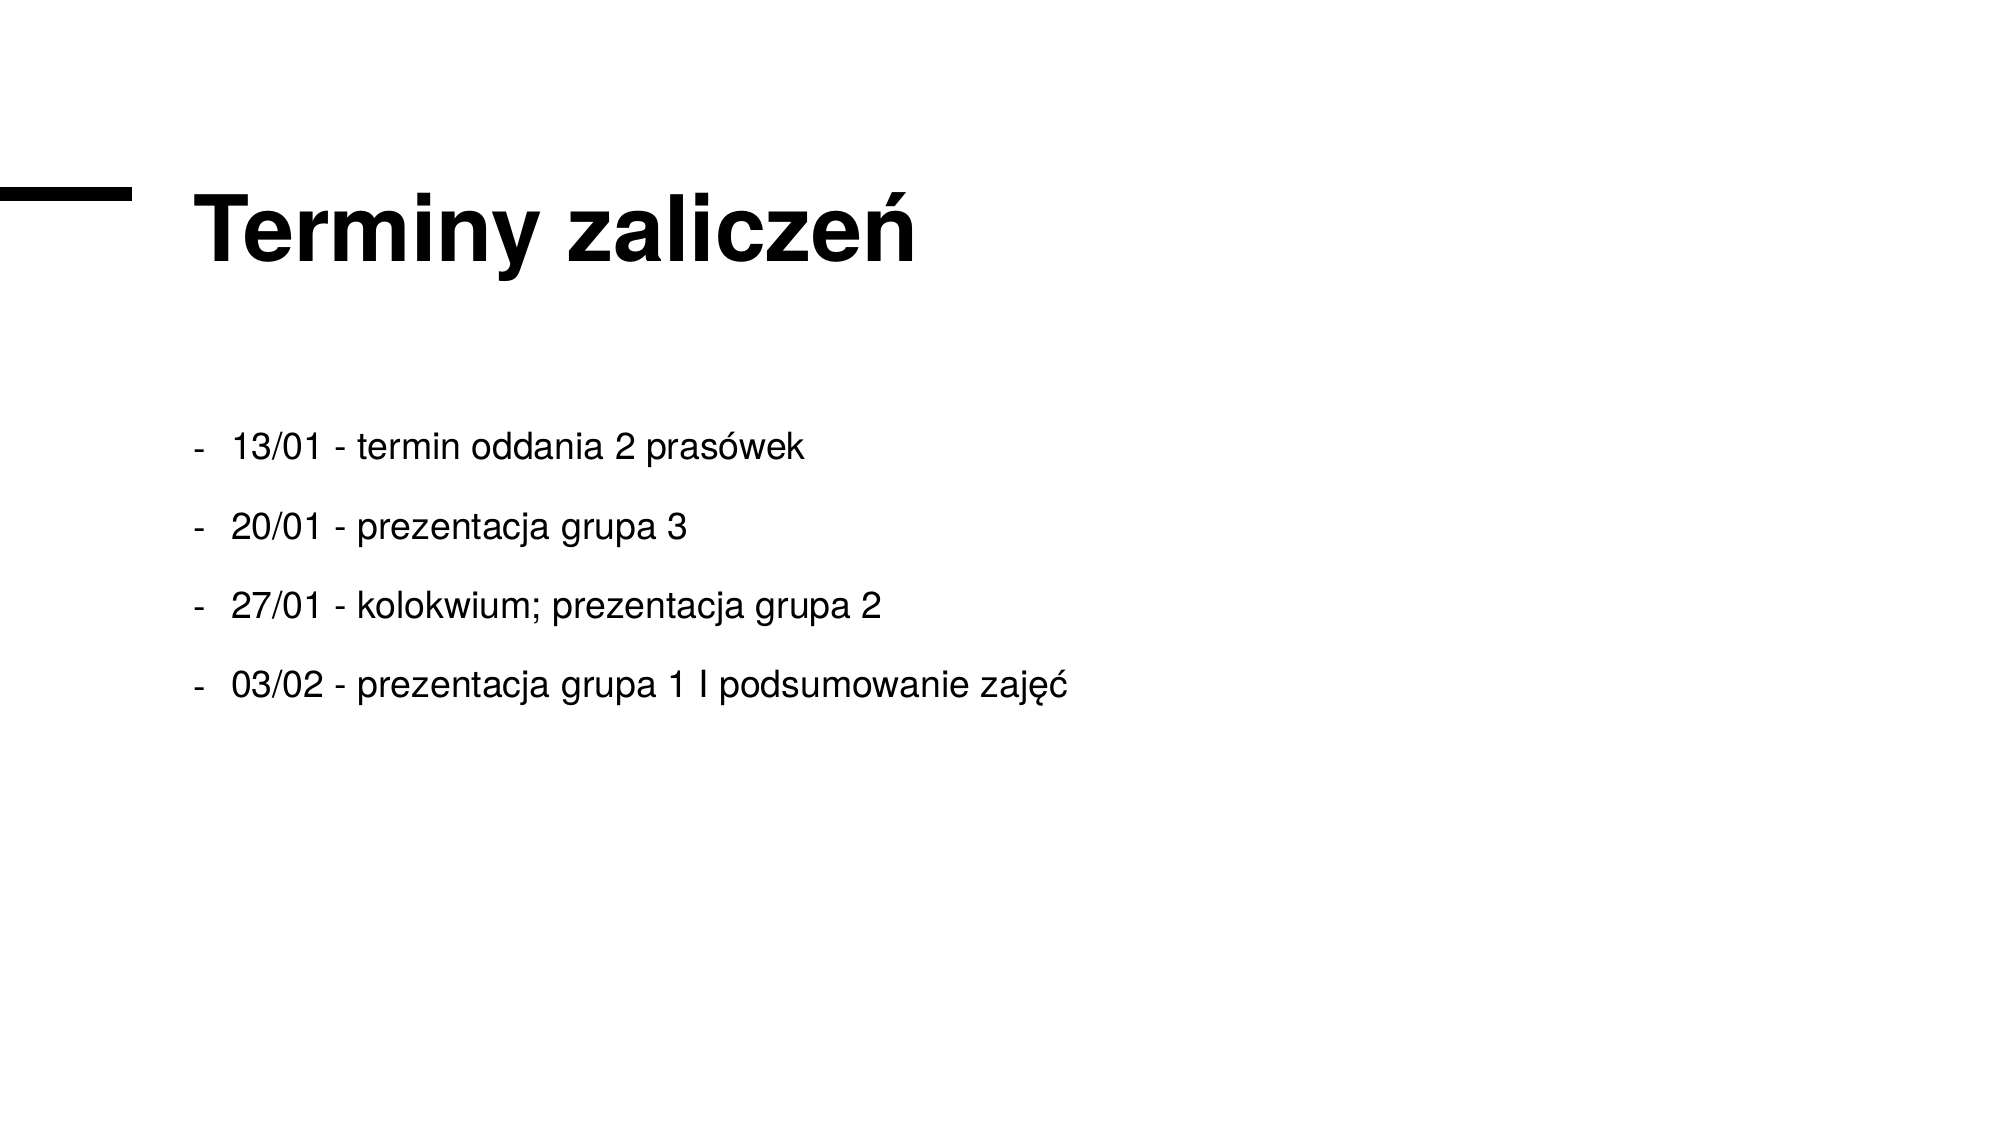

# Terminy zaliczeń
13/01 - termin oddania 2 prasówek
20/01 - prezentacja grupa 3
27/01 - kolokwium; prezentacja grupa 2
03/02 - prezentacja grupa 1 I podsumowanie zajęć